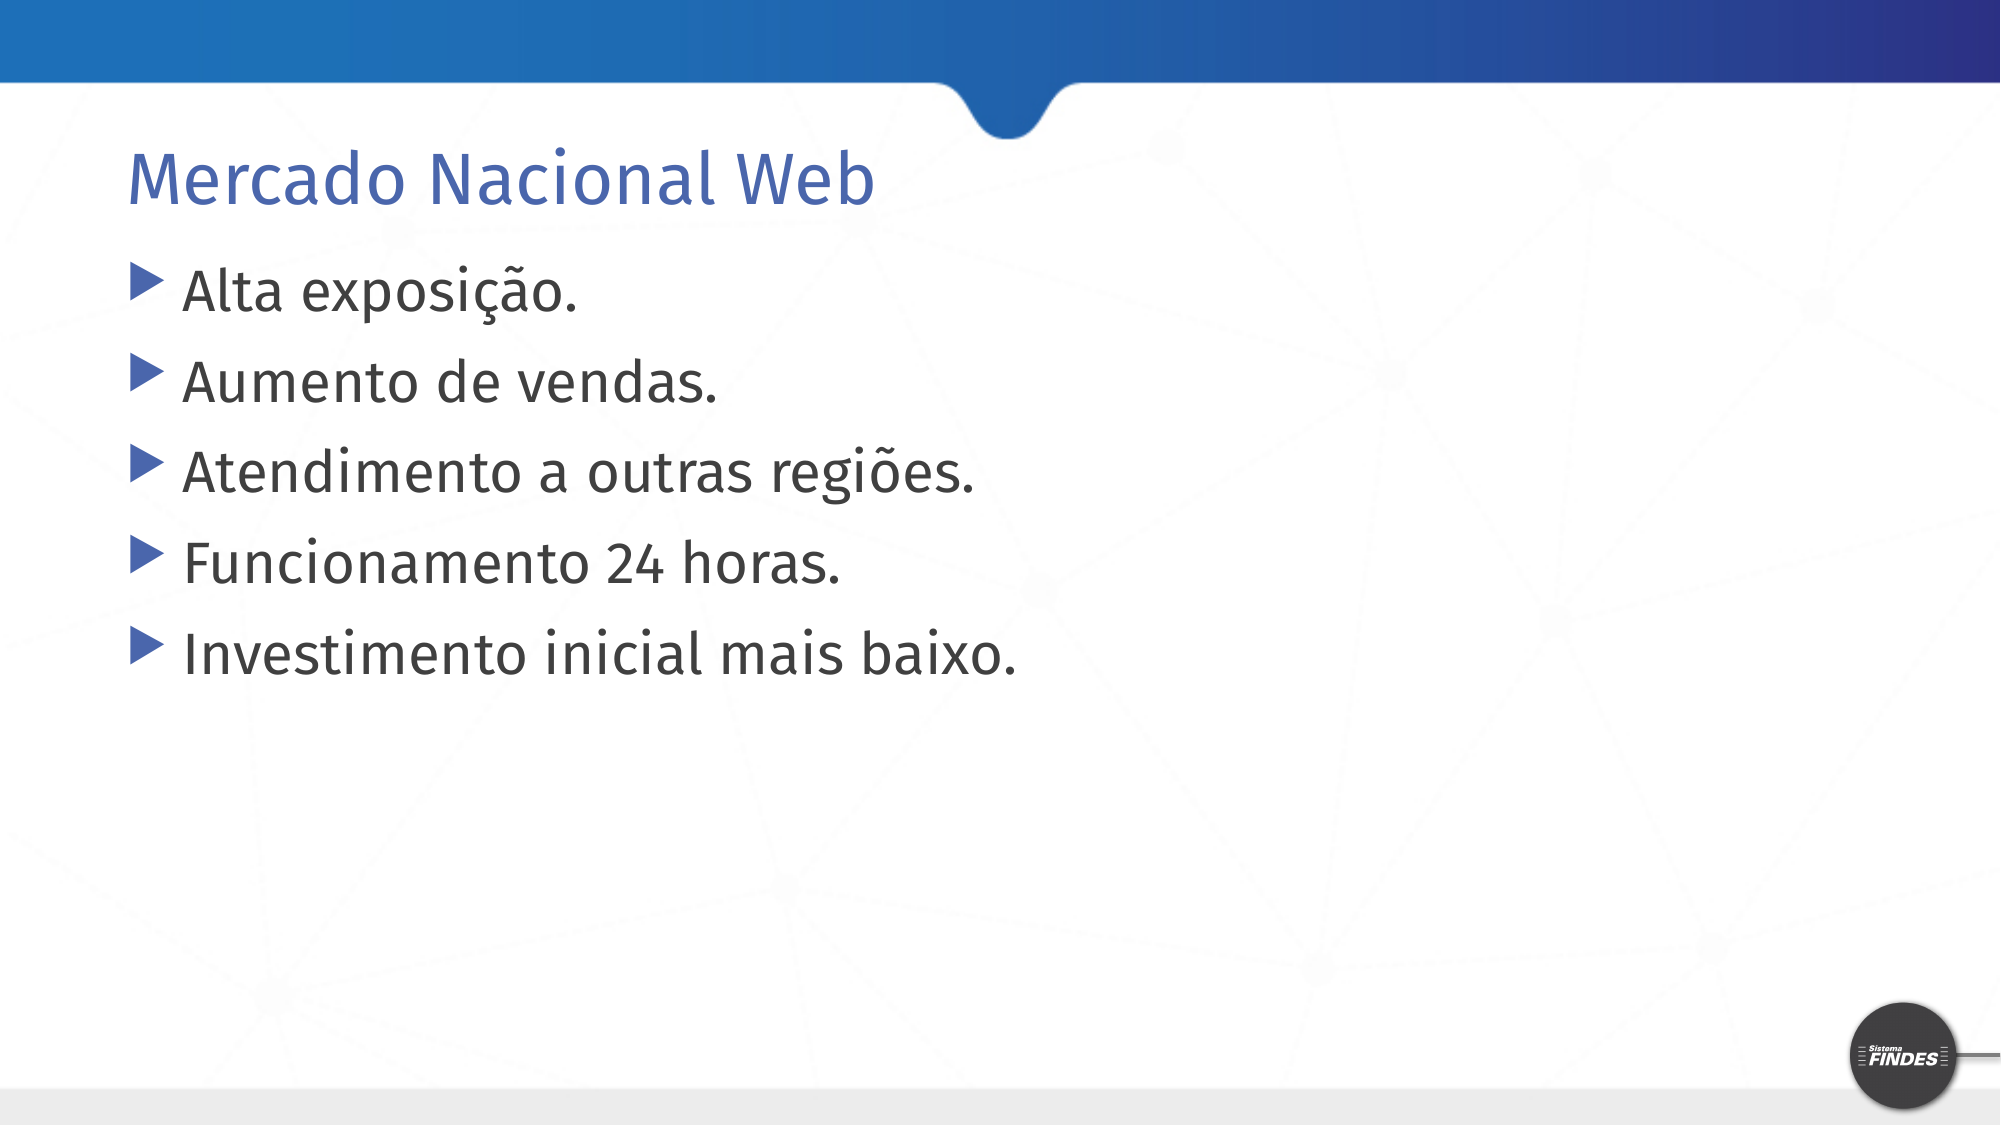

# Mercado Nacional Web
Alta exposição.
Aumento de vendas.
Atendimento a outras regiões.
Funcionamento 24 horas.
Investimento inicial mais baixo.